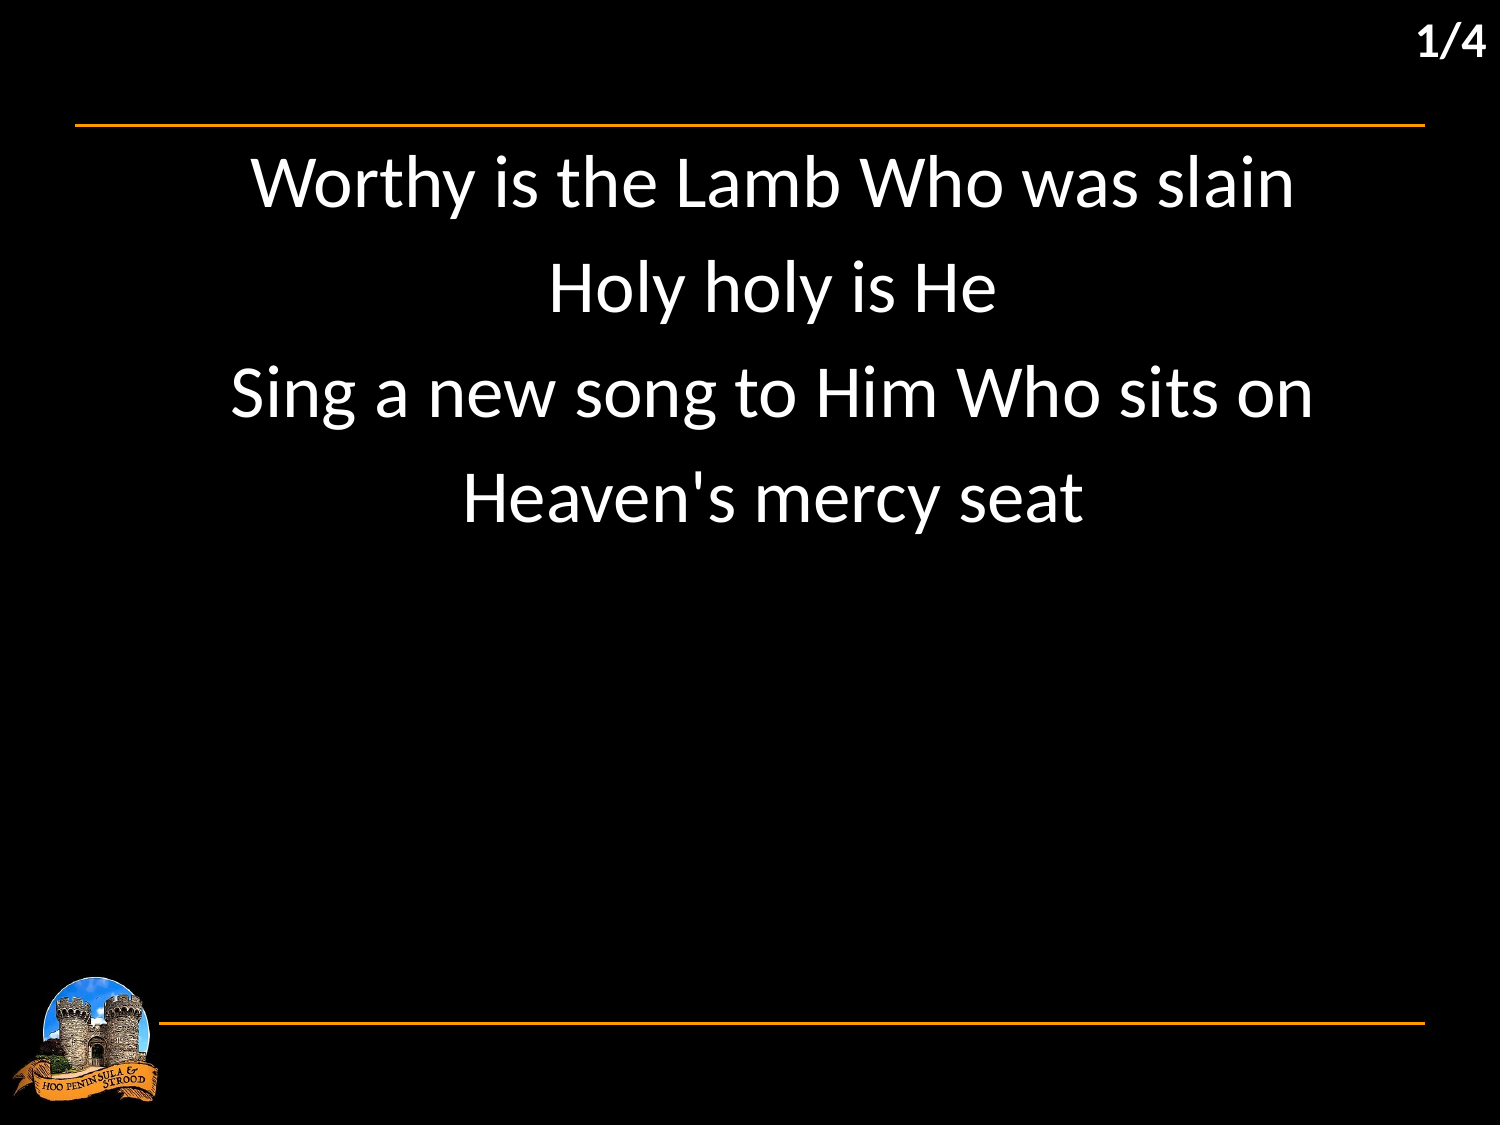

1/4
Worthy is the Lamb Who was slain
Holy holy is He
Sing a new song to Him Who sits on
Heaven's mercy seat